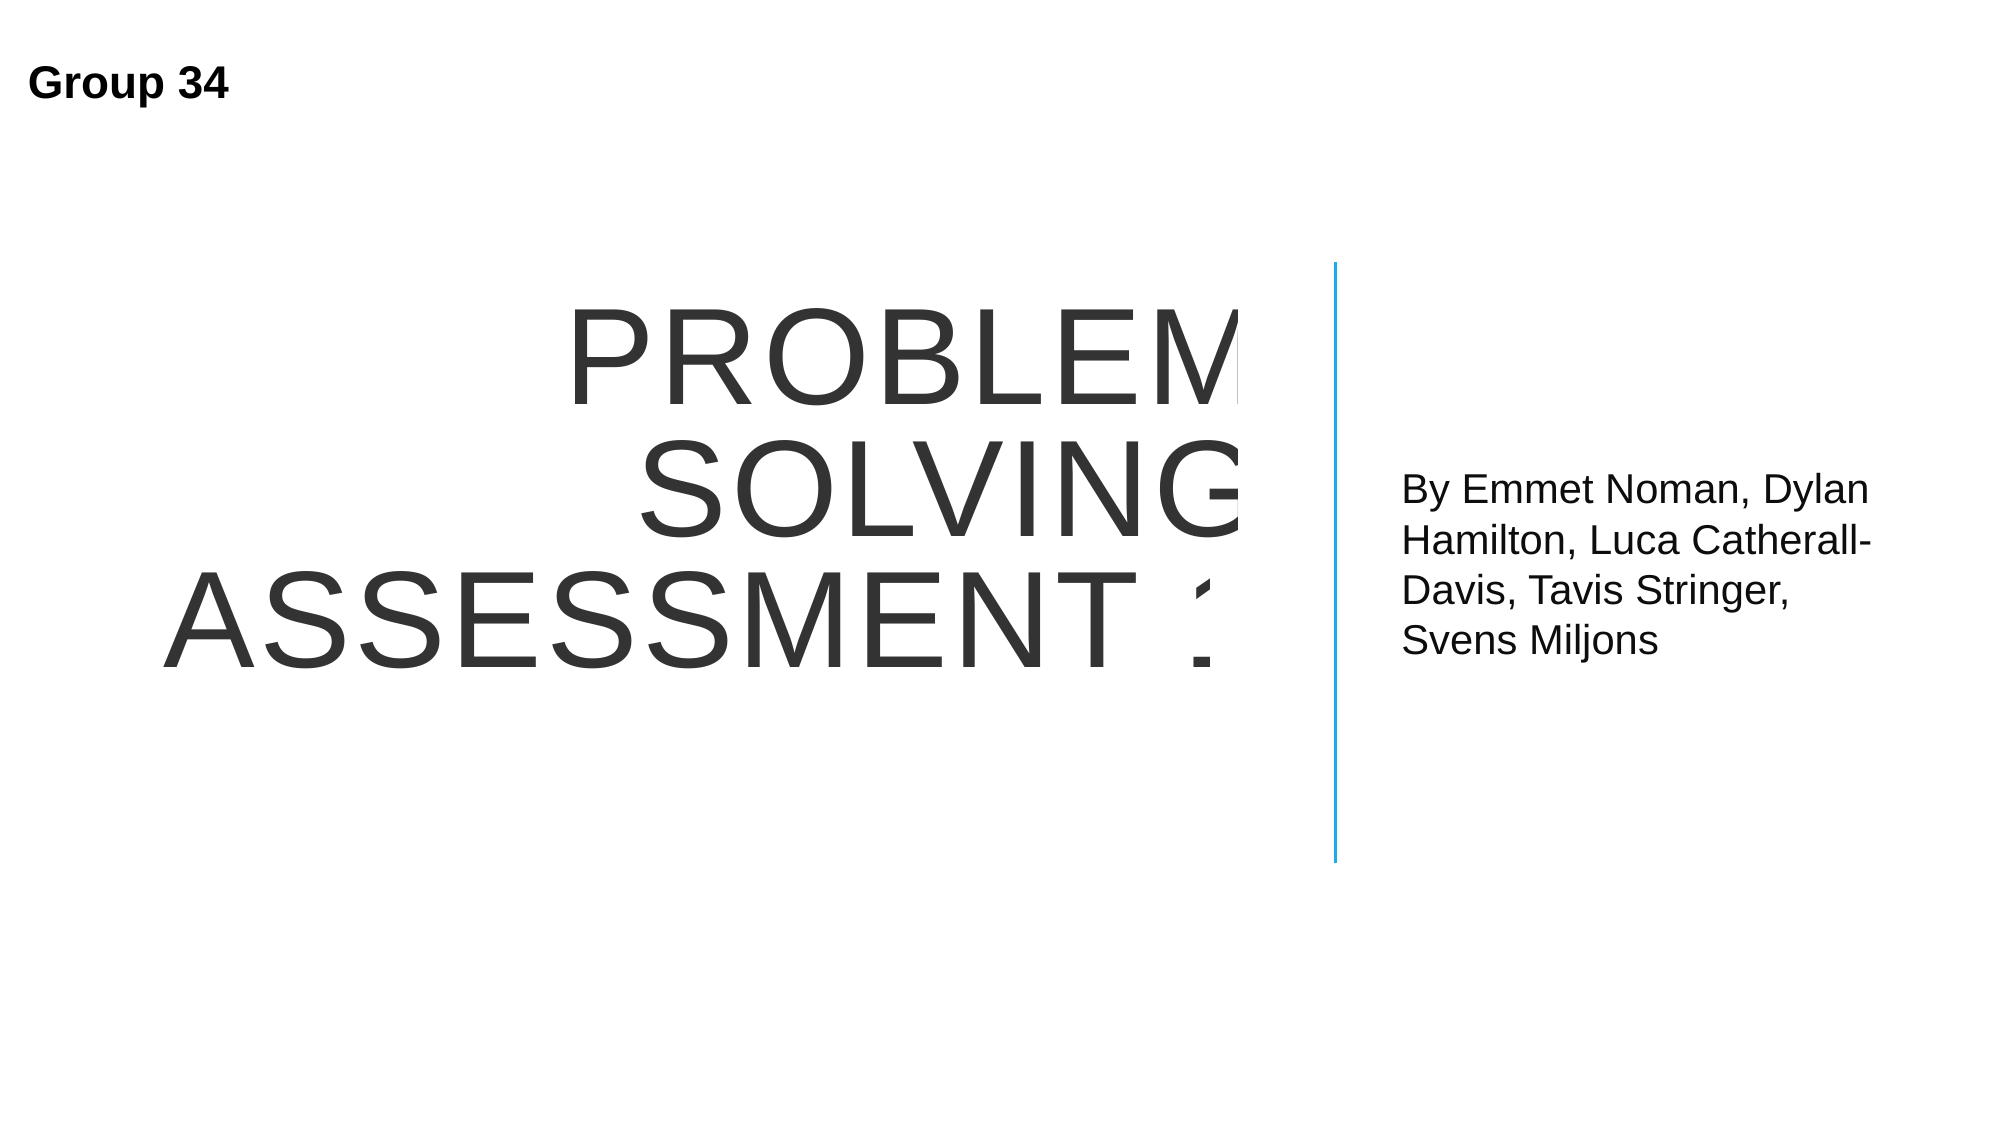

Group 34​
# Problem solving Assessment 1
By Emmet Noman, Dylan Hamilton, Luca Catherall-Davis, Tavis Stringer, Svens Miljons